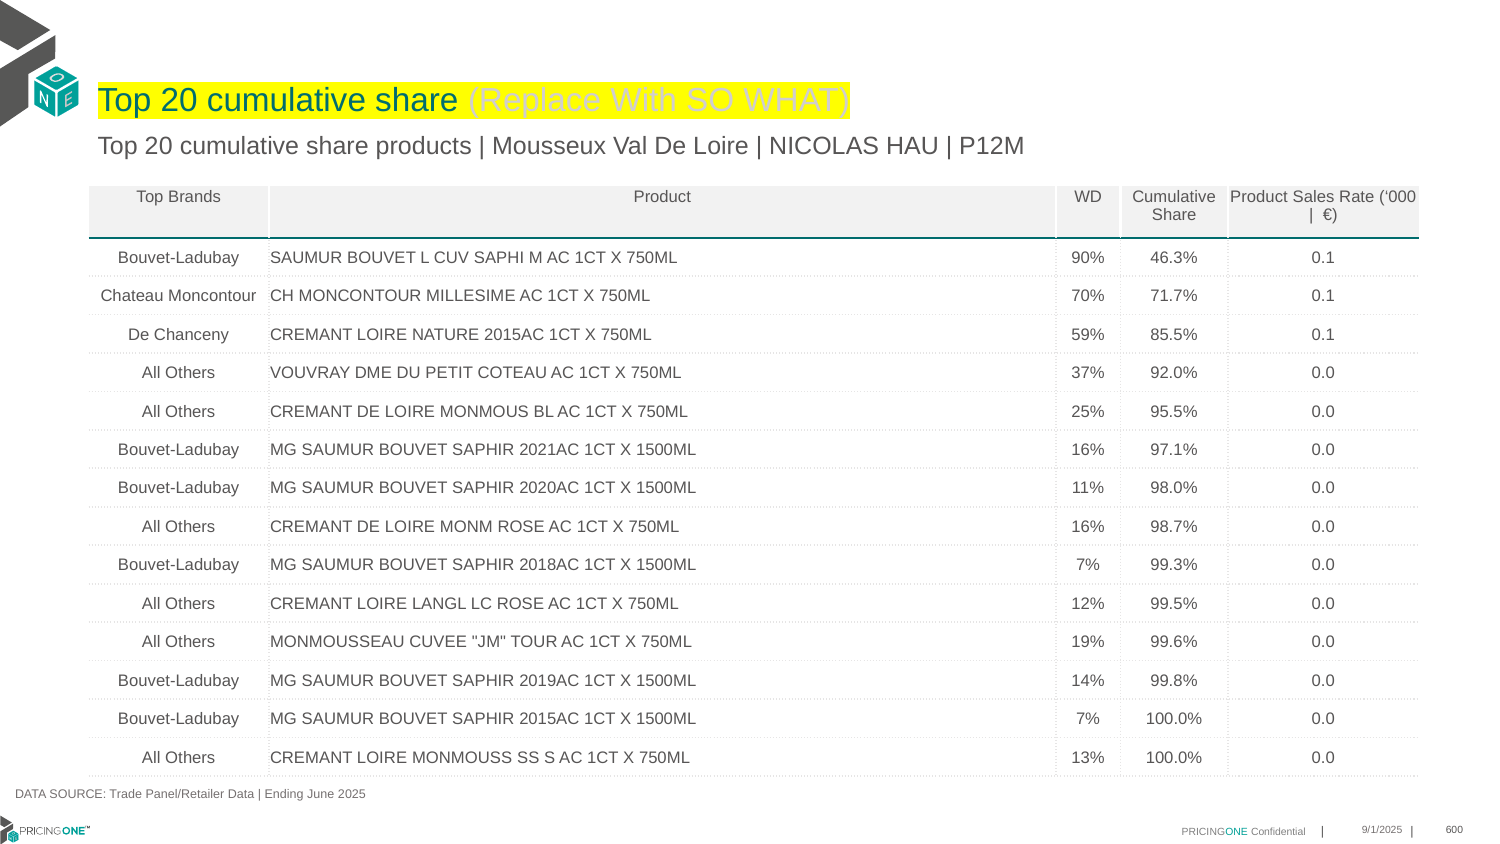

# Top 20 cumulative share (Replace With SO WHAT)
Top 20 cumulative share products | Mousseux Val De Loire | NICOLAS HAU | P12M
| Top Brands | Product | WD | Cumulative Share | Product Sales Rate (‘000 | €) |
| --- | --- | --- | --- | --- |
| Bouvet-Ladubay | SAUMUR BOUVET L CUV SAPHI M AC 1CT X 750ML | 90% | 46.3% | 0.1 |
| Chateau Moncontour | CH MONCONTOUR MILLESIME AC 1CT X 750ML | 70% | 71.7% | 0.1 |
| De Chanceny | CREMANT LOIRE NATURE 2015AC 1CT X 750ML | 59% | 85.5% | 0.1 |
| All Others | VOUVRAY DME DU PETIT COTEAU AC 1CT X 750ML | 37% | 92.0% | 0.0 |
| All Others | CREMANT DE LOIRE MONMOUS BL AC 1CT X 750ML | 25% | 95.5% | 0.0 |
| Bouvet-Ladubay | MG SAUMUR BOUVET SAPHIR 2021AC 1CT X 1500ML | 16% | 97.1% | 0.0 |
| Bouvet-Ladubay | MG SAUMUR BOUVET SAPHIR 2020AC 1CT X 1500ML | 11% | 98.0% | 0.0 |
| All Others | CREMANT DE LOIRE MONM ROSE AC 1CT X 750ML | 16% | 98.7% | 0.0 |
| Bouvet-Ladubay | MG SAUMUR BOUVET SAPHIR 2018AC 1CT X 1500ML | 7% | 99.3% | 0.0 |
| All Others | CREMANT LOIRE LANGL LC ROSE AC 1CT X 750ML | 12% | 99.5% | 0.0 |
| All Others | MONMOUSSEAU CUVEE "JM" TOUR AC 1CT X 750ML | 19% | 99.6% | 0.0 |
| Bouvet-Ladubay | MG SAUMUR BOUVET SAPHIR 2019AC 1CT X 1500ML | 14% | 99.8% | 0.0 |
| Bouvet-Ladubay | MG SAUMUR BOUVET SAPHIR 2015AC 1CT X 1500ML | 7% | 100.0% | 0.0 |
| All Others | CREMANT LOIRE MONMOUSS SS S AC 1CT X 750ML | 13% | 100.0% | 0.0 |
DATA SOURCE: Trade Panel/Retailer Data | Ending June 2025

9/1/2025
600